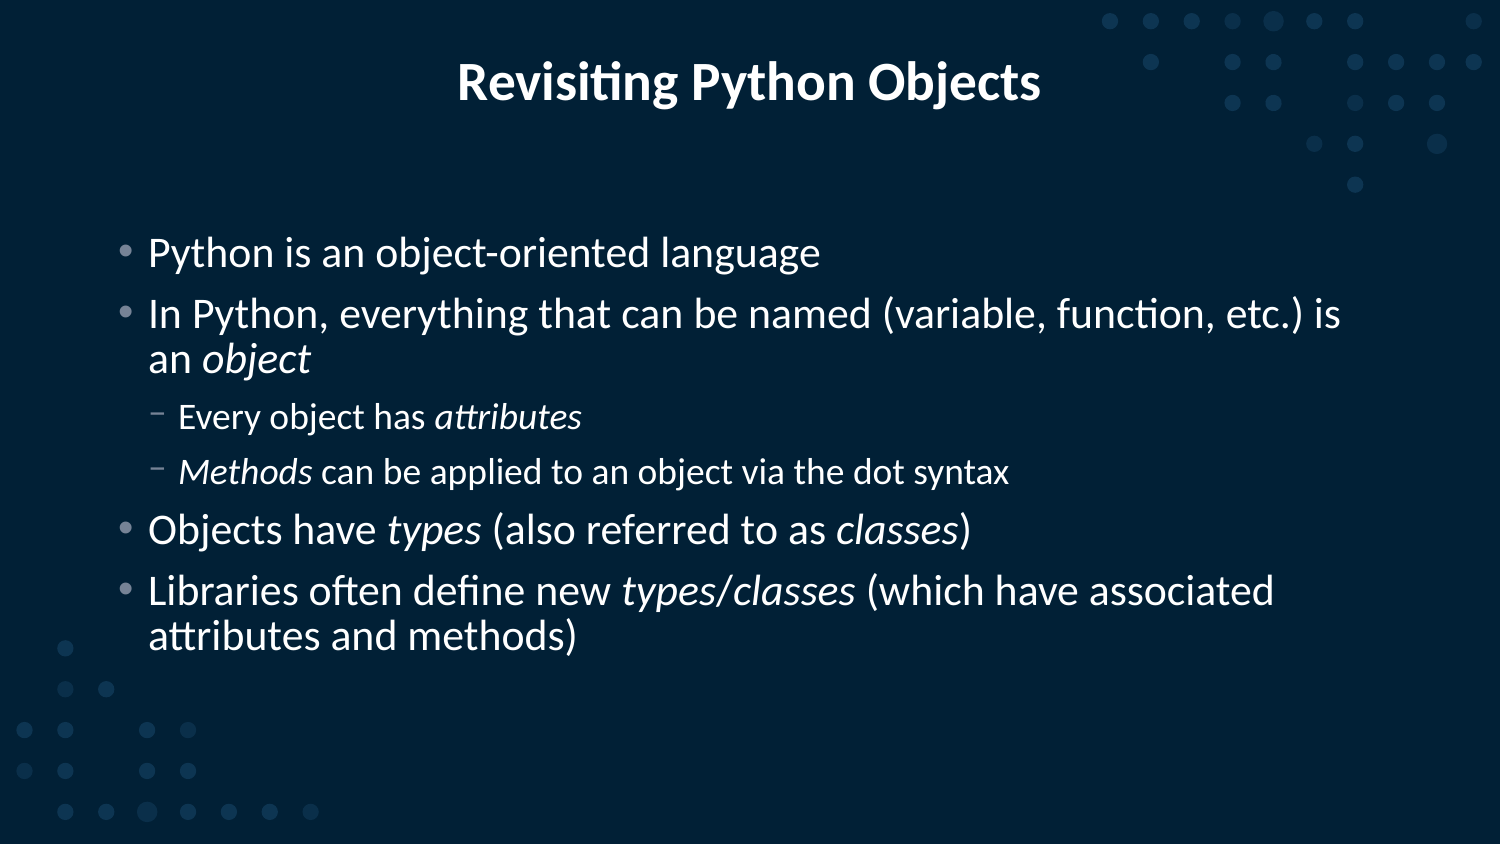

# Revisiting Python Objects

Python is an object-oriented language
In Python, everything that can be named (variable, function, etc.) is an object
Every object has attributes
Methods can be applied to an object via the dot syntax
Objects have types (also referred to as classes)
Libraries often define new types/classes (which have associated attributes and methods)